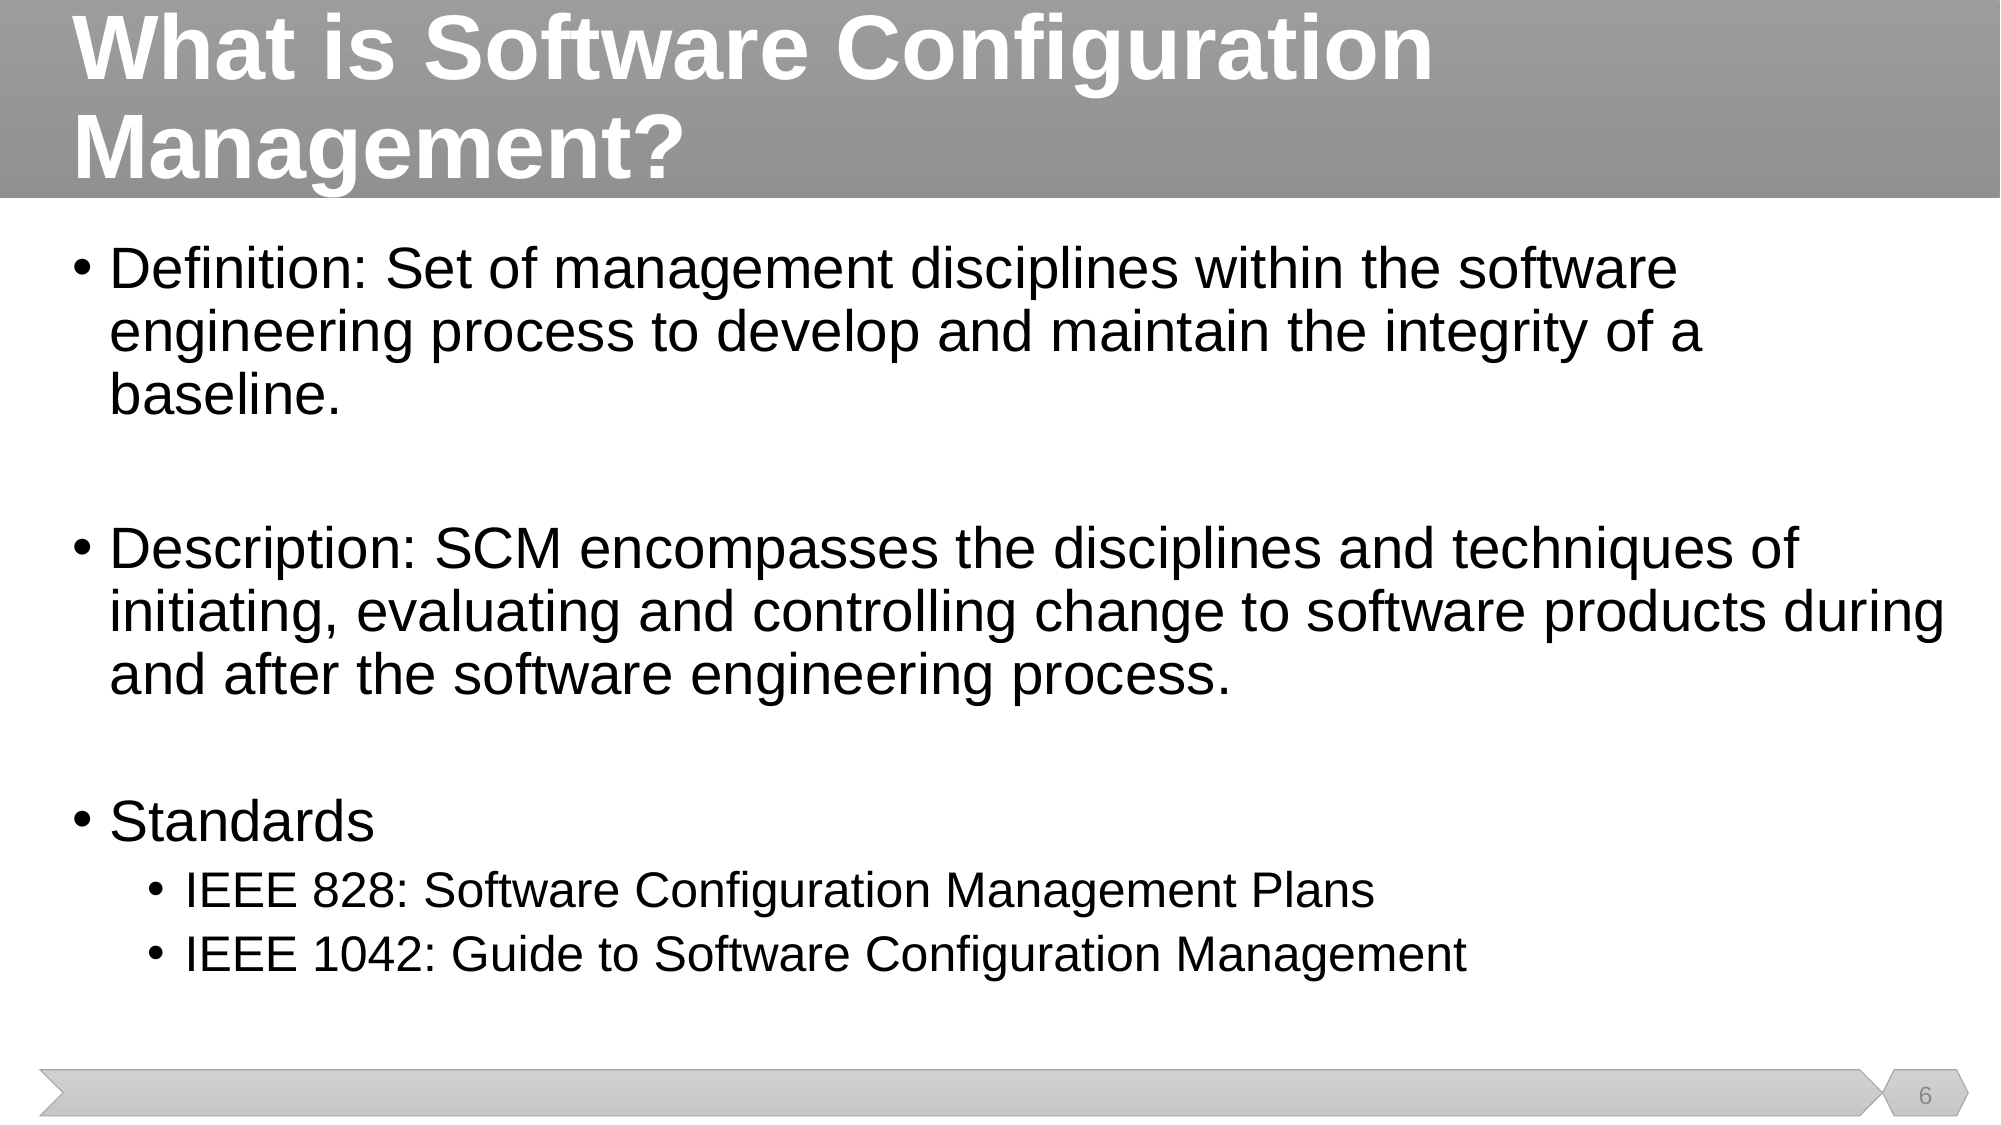

# What is Software Configuration Management?
Definition: Set of management disciplines within the software engineering process to develop and maintain the integrity of a baseline.
Description: SCM encompasses the disciplines and techniques of initiating, evaluating and controlling change to software products during and after the software engineering process.
Standards
IEEE 828: Software Configuration Management Plans
IEEE 1042: Guide to Software Configuration Management

6